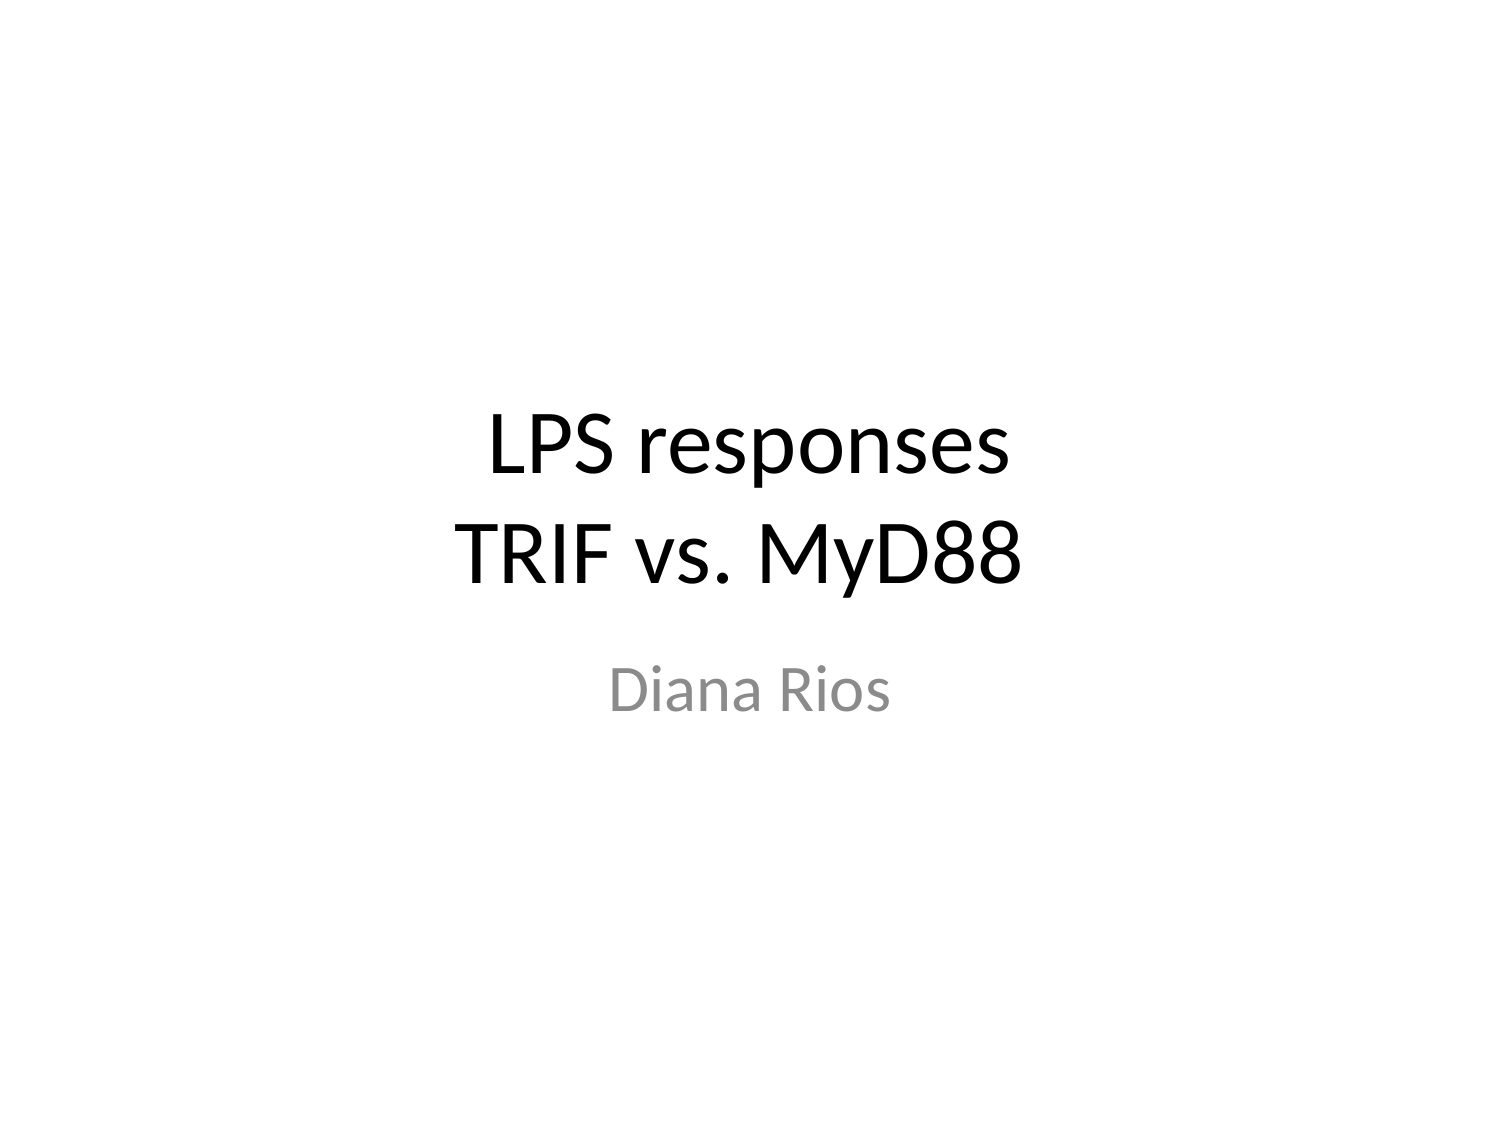

# LPS responses TRIF vs. MyD88
Diana Rios